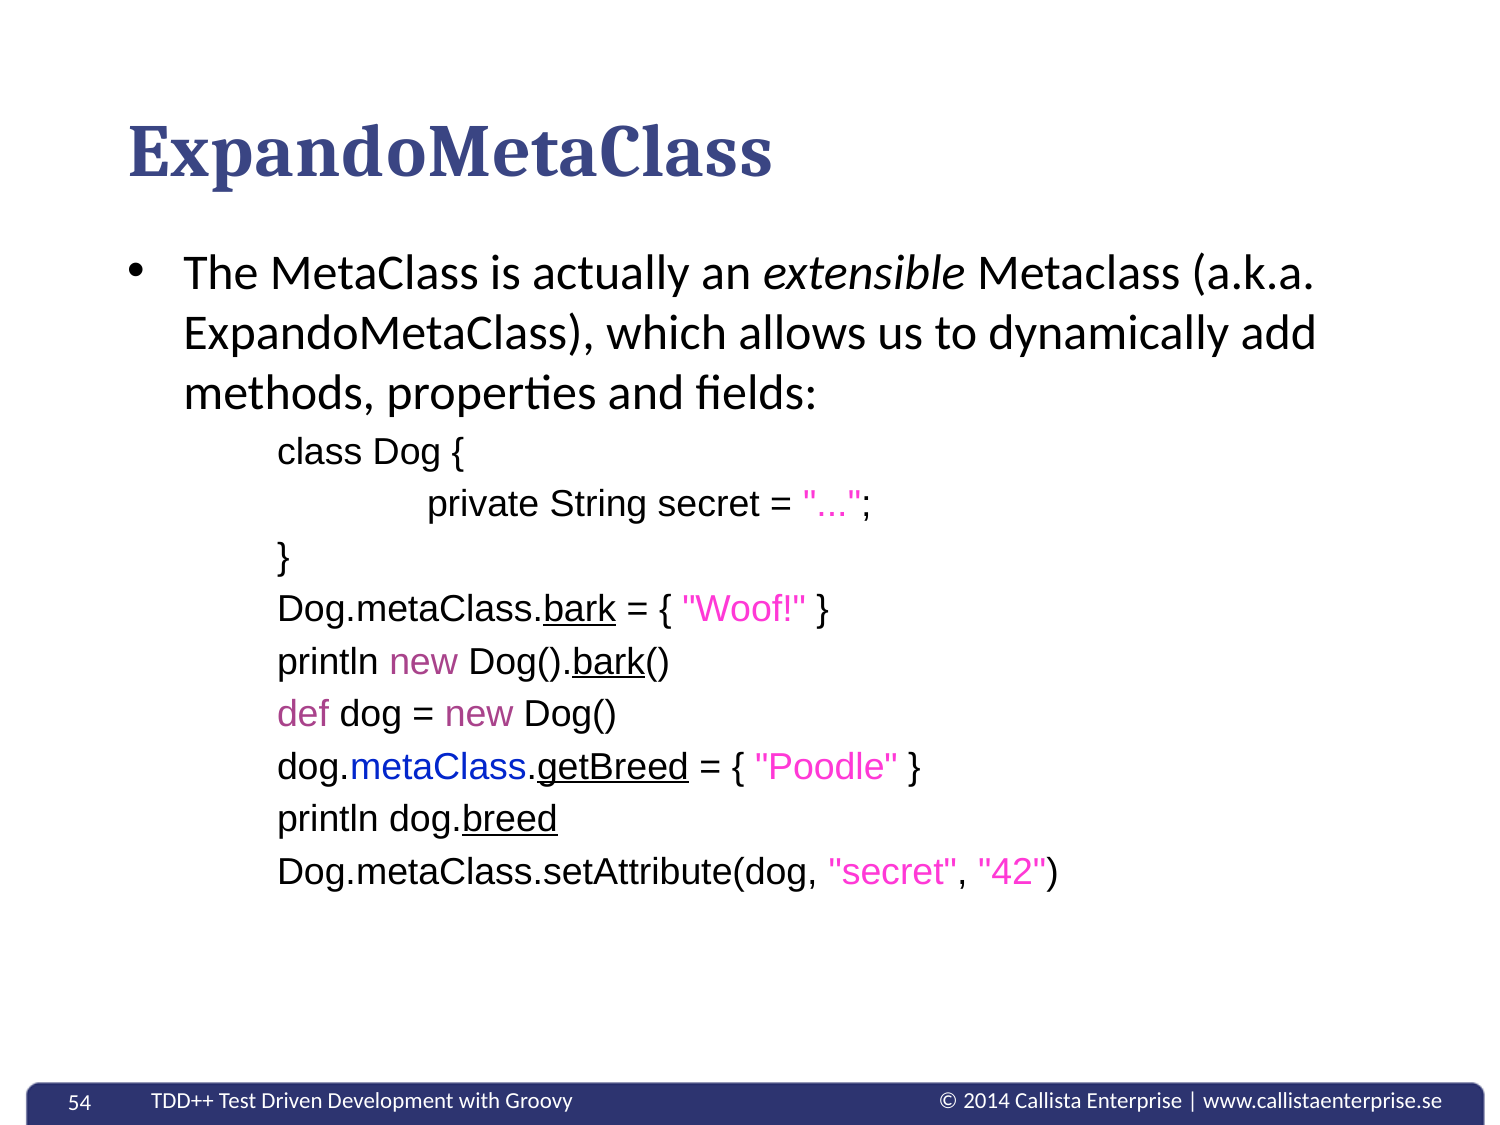

# ExpandoMetaClass
The MetaClass is actually an extensible Metaclass (a.k.a. ExpandoMetaClass), which allows us to dynamically add methods, properties and fields:
	class Dog {
		private String secret = "...";
	}
	Dog.metaClass.bark = { "Woof!" }
	println new Dog().bark()
	def dog = new Dog()
	dog.metaClass.getBreed = { "Poodle" }
	println dog.breed
	Dog.metaClass.setAttribute(dog, "secret", "42")